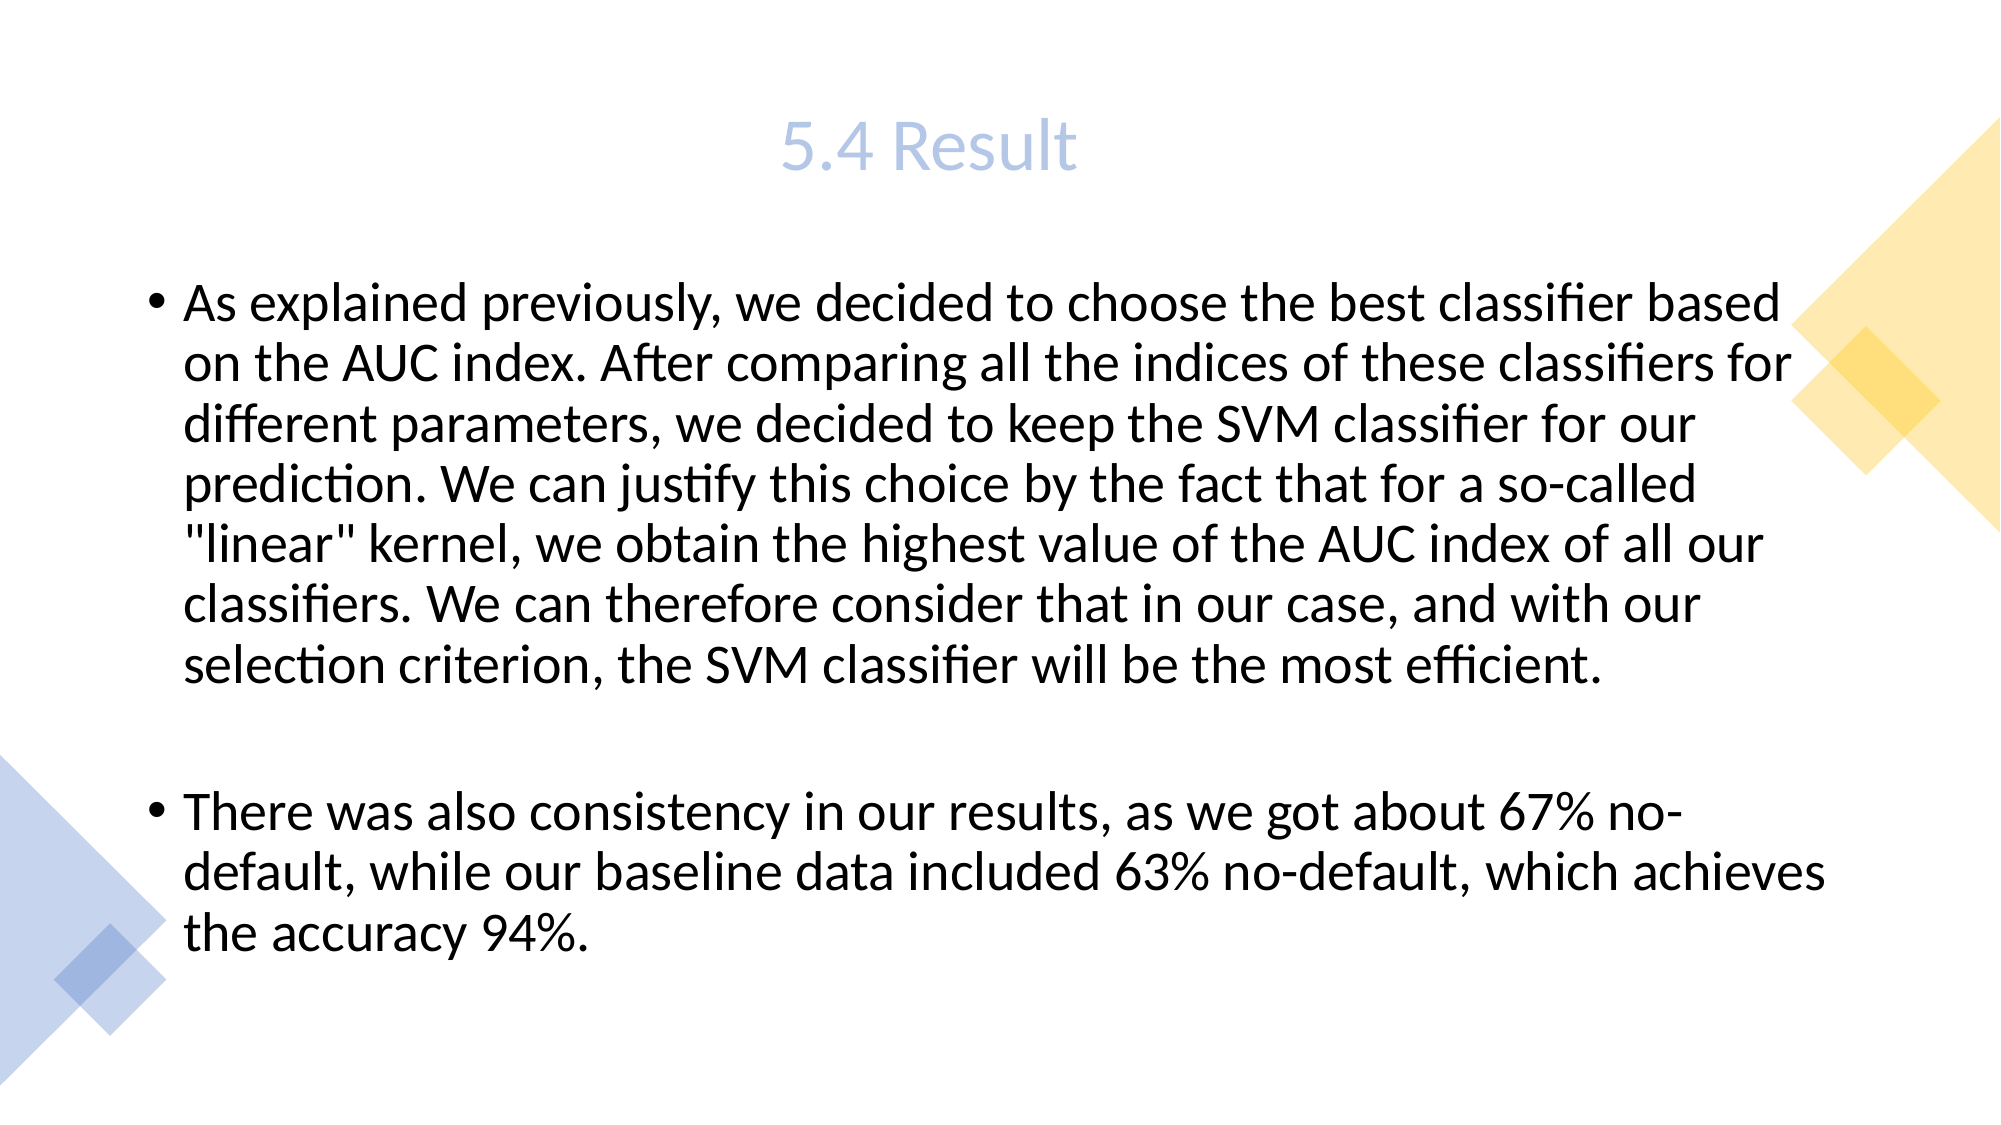

# 5.4 Result

As explained previously, we decided to choose the best classifier based on the AUC index. After comparing all the indices of these classifiers for different parameters, we decided to keep the SVM classifier for our prediction. We can justify this choice by the fact that for a so-called "linear" kernel, we obtain the highest value of the AUC index of all our classifiers. We can therefore consider that in our case, and with our selection criterion, the SVM classifier will be the most efficient.
There was also consistency in our results, as we got about 67% no-default, while our baseline data included 63% no-default, which achieves the accuracy 94%.